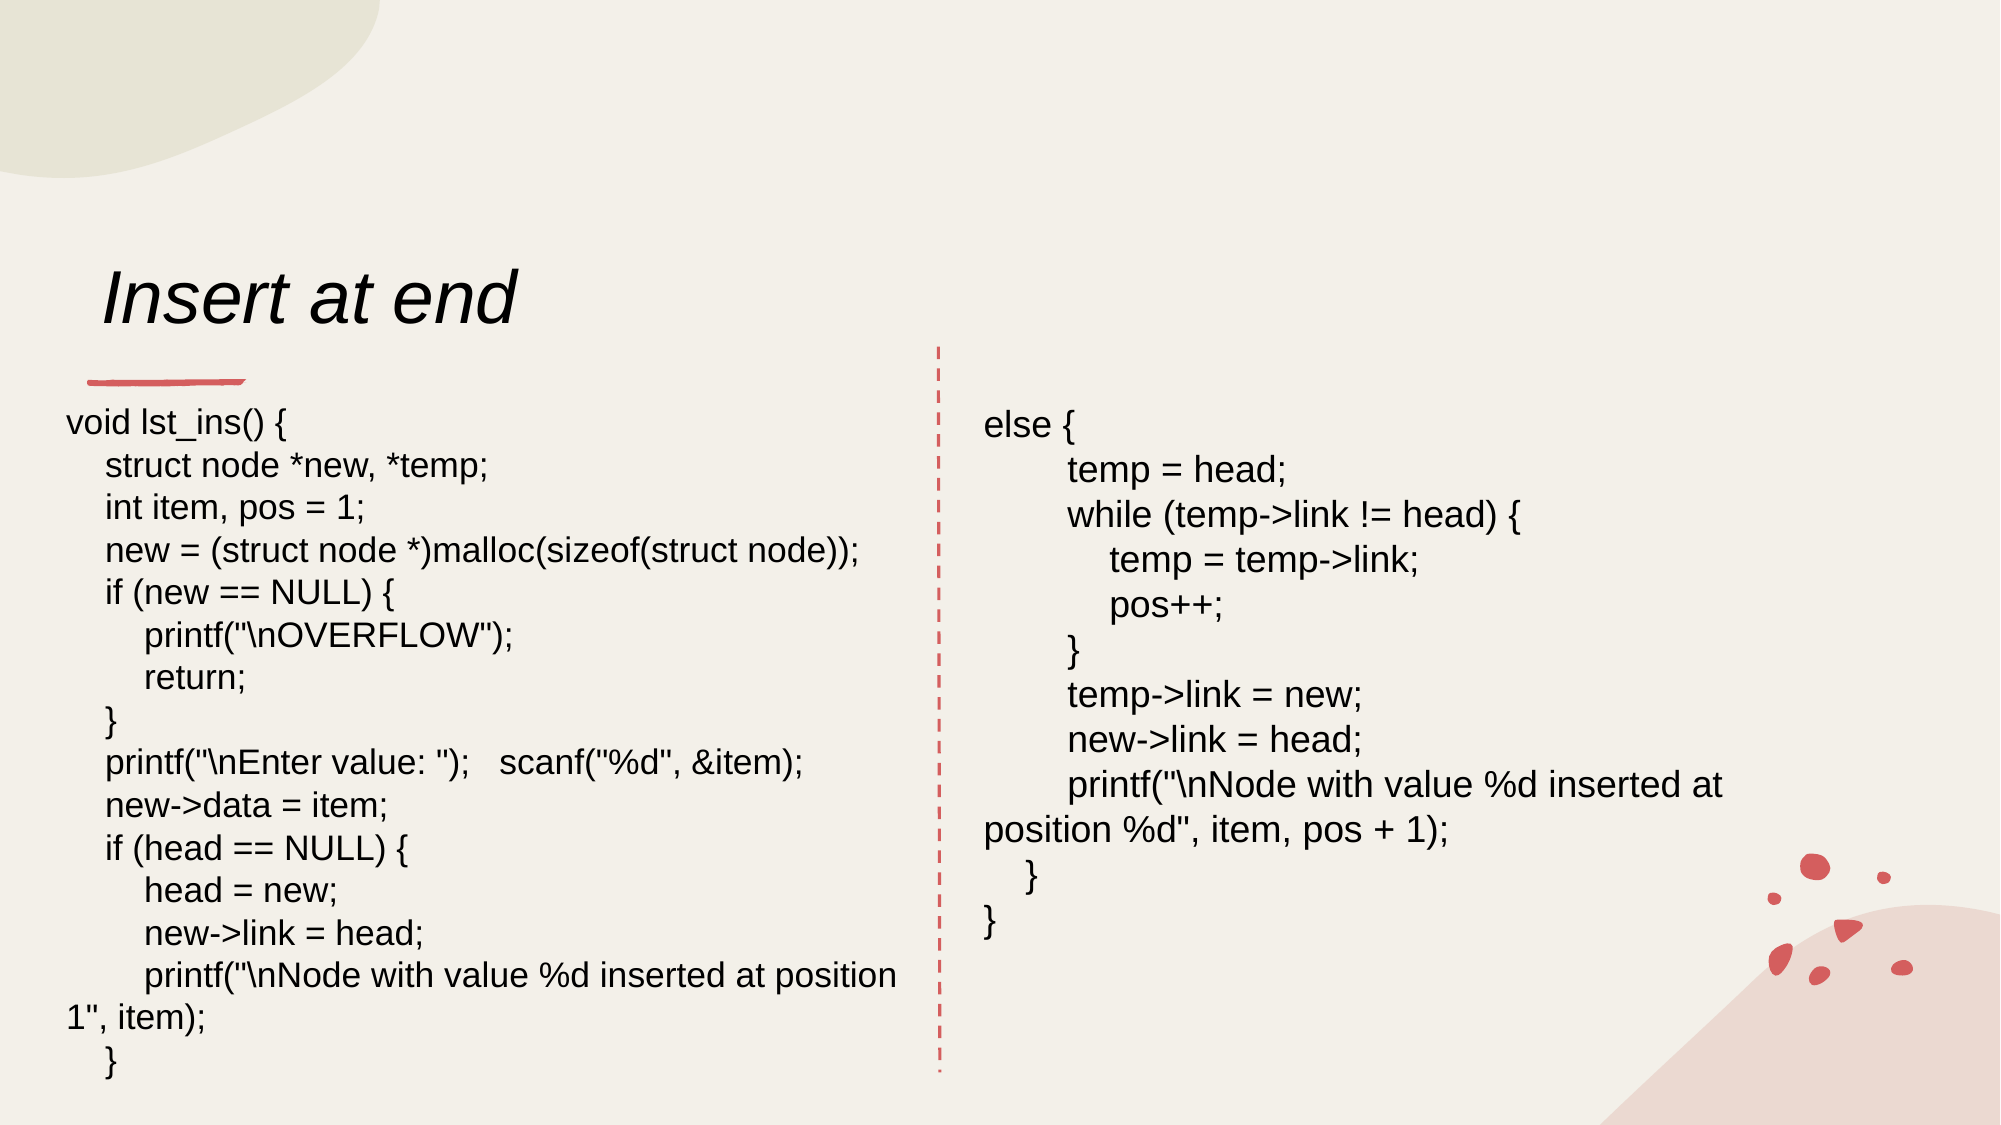

# Insert at end
void lst_ins() {
    struct node *new, *temp;
    int item, pos = 1;
    new = (struct node *)malloc(sizeof(struct node));
    if (new == NULL) {
        printf("\nOVERFLOW");
        return;
    }
    printf("\nEnter value: ");   scanf("%d", &item);
    new->data = item;
    if (head == NULL) {
        head = new;
        new->link = head;
        printf("\nNode with value %d inserted at position 1", item);
    }
else {
        temp = head;
        while (temp->link != head) {
            temp = temp->link;
            pos++;
        }
        temp->link = new;
        new->link = head;
        printf("\nNode with value %d inserted at position %d", item, pos + 1);
    }
}